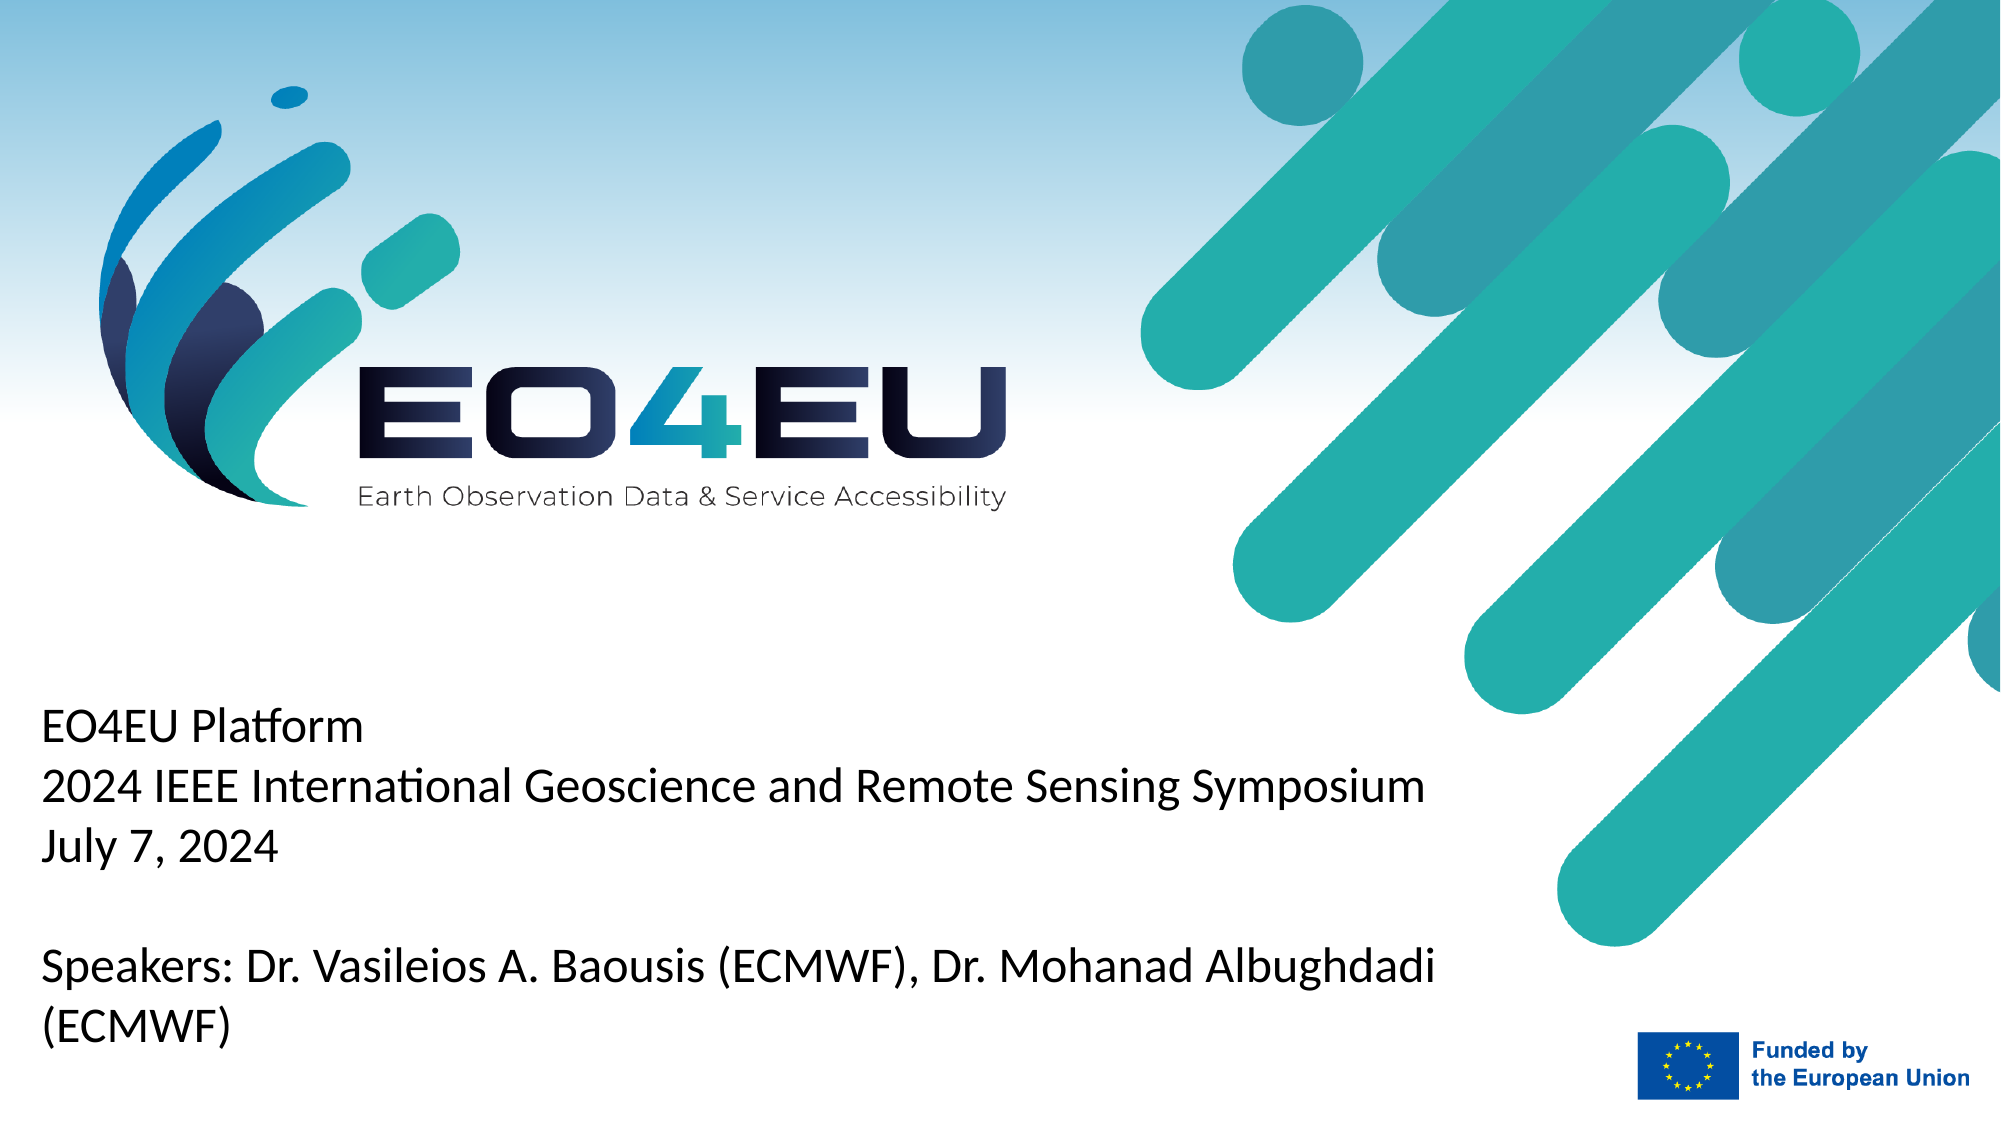

EO4EU Platform
2024 IEEE International Geoscience and Remote Sensing Symposium
July 7, 2024

Speakers: Dr. Vasileios A. Baousis (ECMWF), Dr. Mohanad Albughdadi (ECMWF)